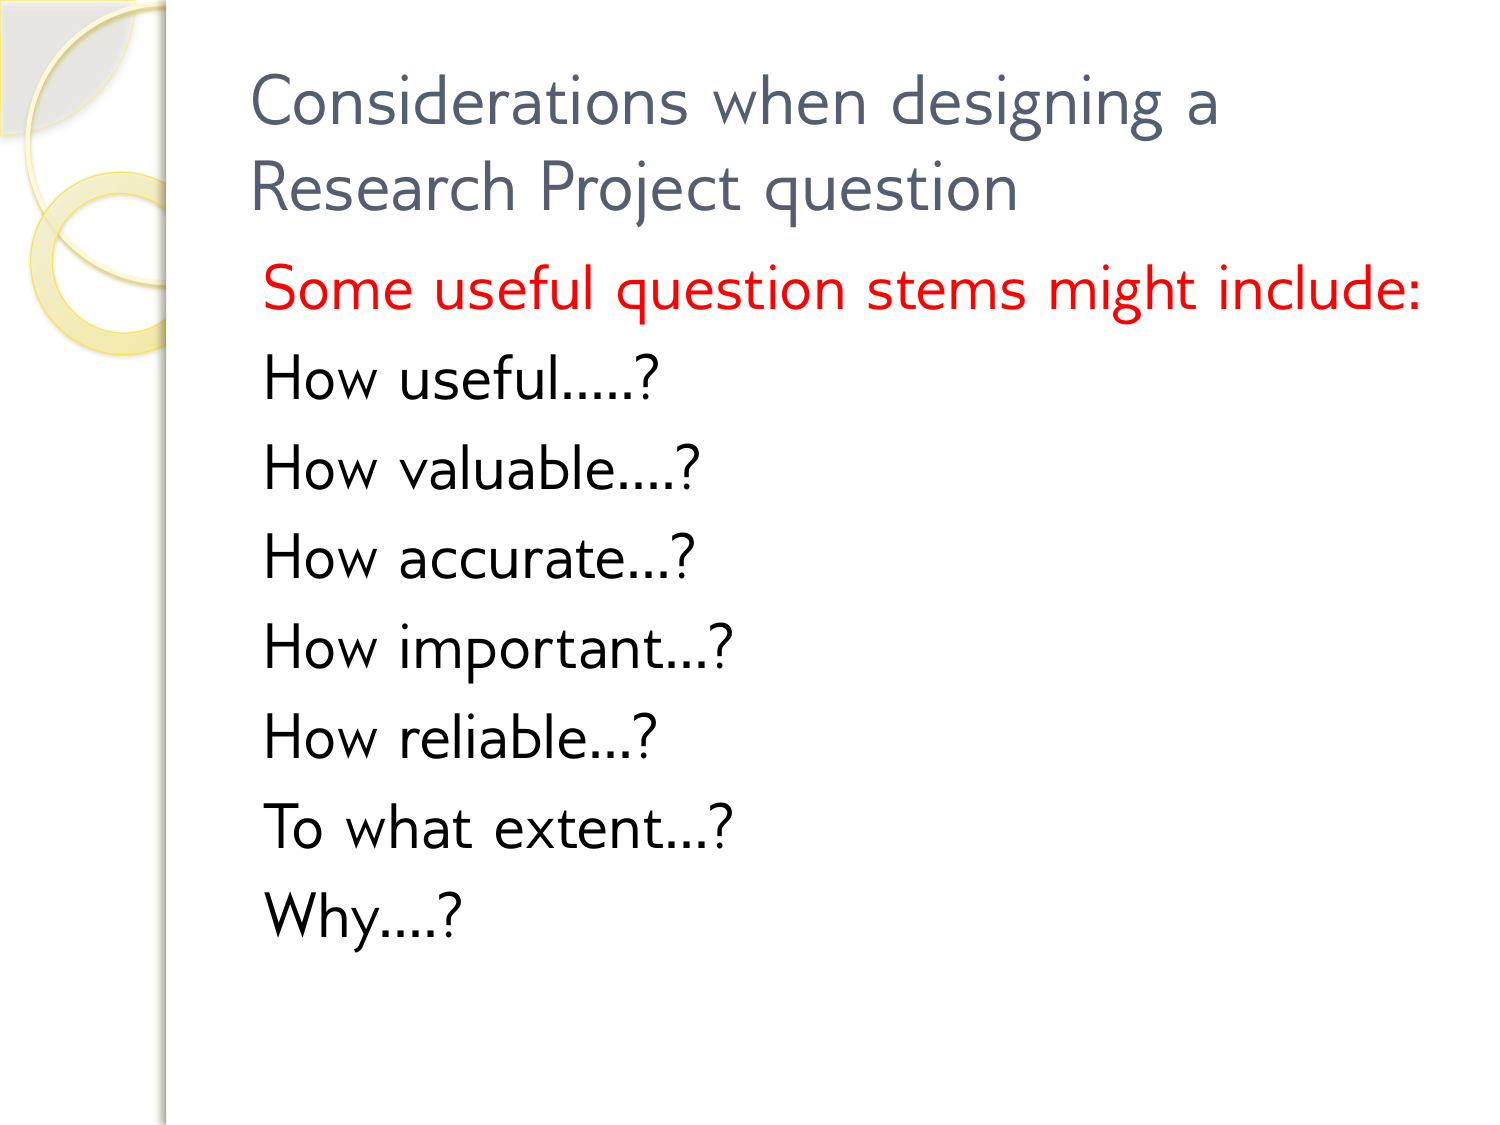

# Considerations when designing a Research Project question
Some useful question stems might include:
How useful.....?
How valuable....?
How accurate...?
How important...?
How reliable...?
To what extent...?
Why....?